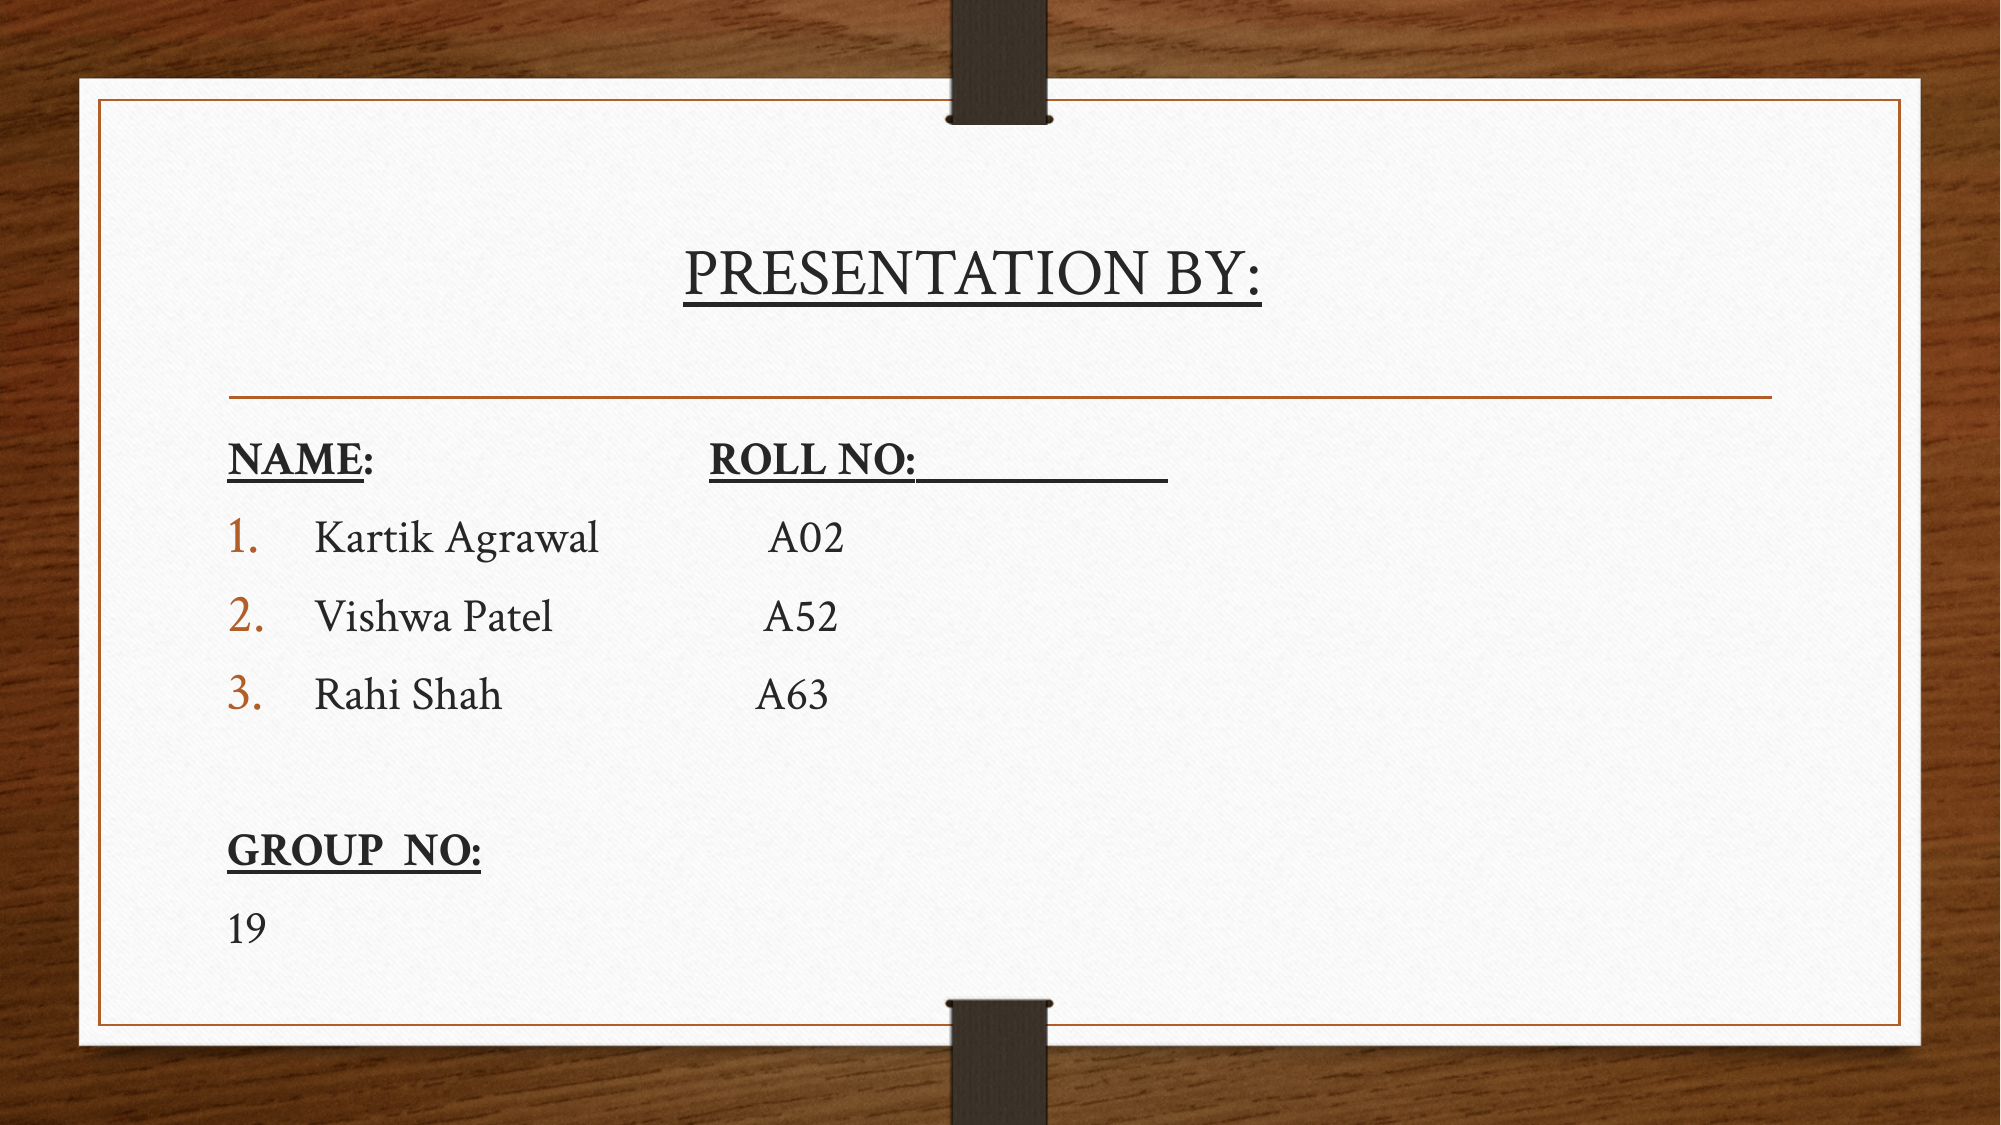

# PRESENTATION BY:
NAME:                                ROLL NO:
Kartik Agrawal                A02
Vishwa Patel                    A52
Rahi Shah                        A63

GROUP  NO:
19